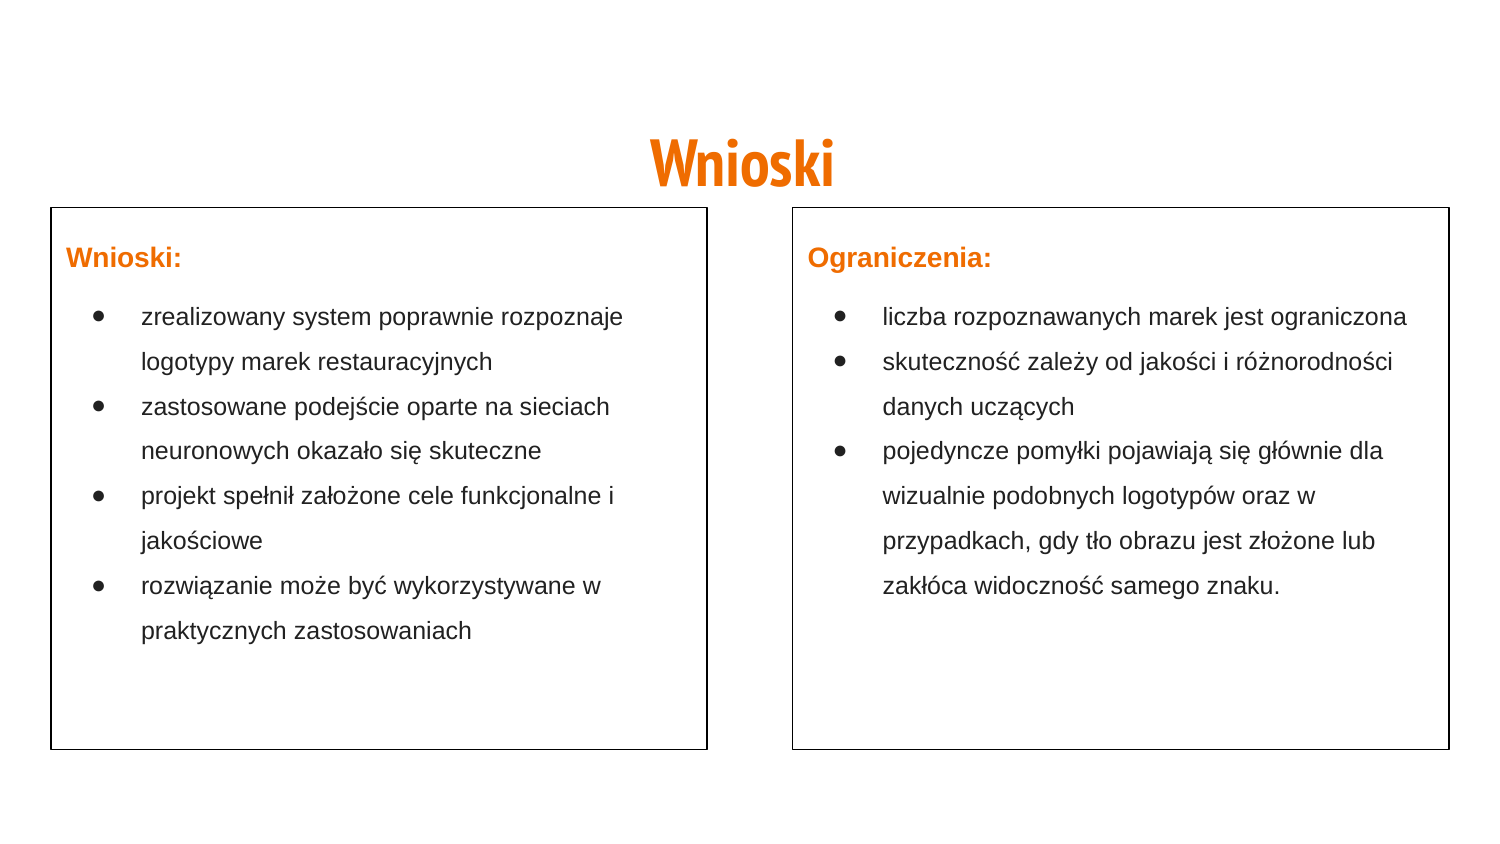

# Wnioski

Wnioski:
zrealizowany system poprawnie rozpoznaje logotypy marek restauracyjnych
zastosowane podejście oparte na sieciach neuronowych okazało się skuteczne
projekt spełnił założone cele funkcjonalne i jakościowe
rozwiązanie może być wykorzystywane w praktycznych zastosowaniach

Ograniczenia:
liczba rozpoznawanych marek jest ograniczona
skuteczność zależy od jakości i różnorodności danych uczących
pojedyncze pomyłki pojawiają się głównie dla wizualnie podobnych logotypów oraz w przypadkach, gdy tło obrazu jest złożone lub zakłóca widoczność samego znaku.